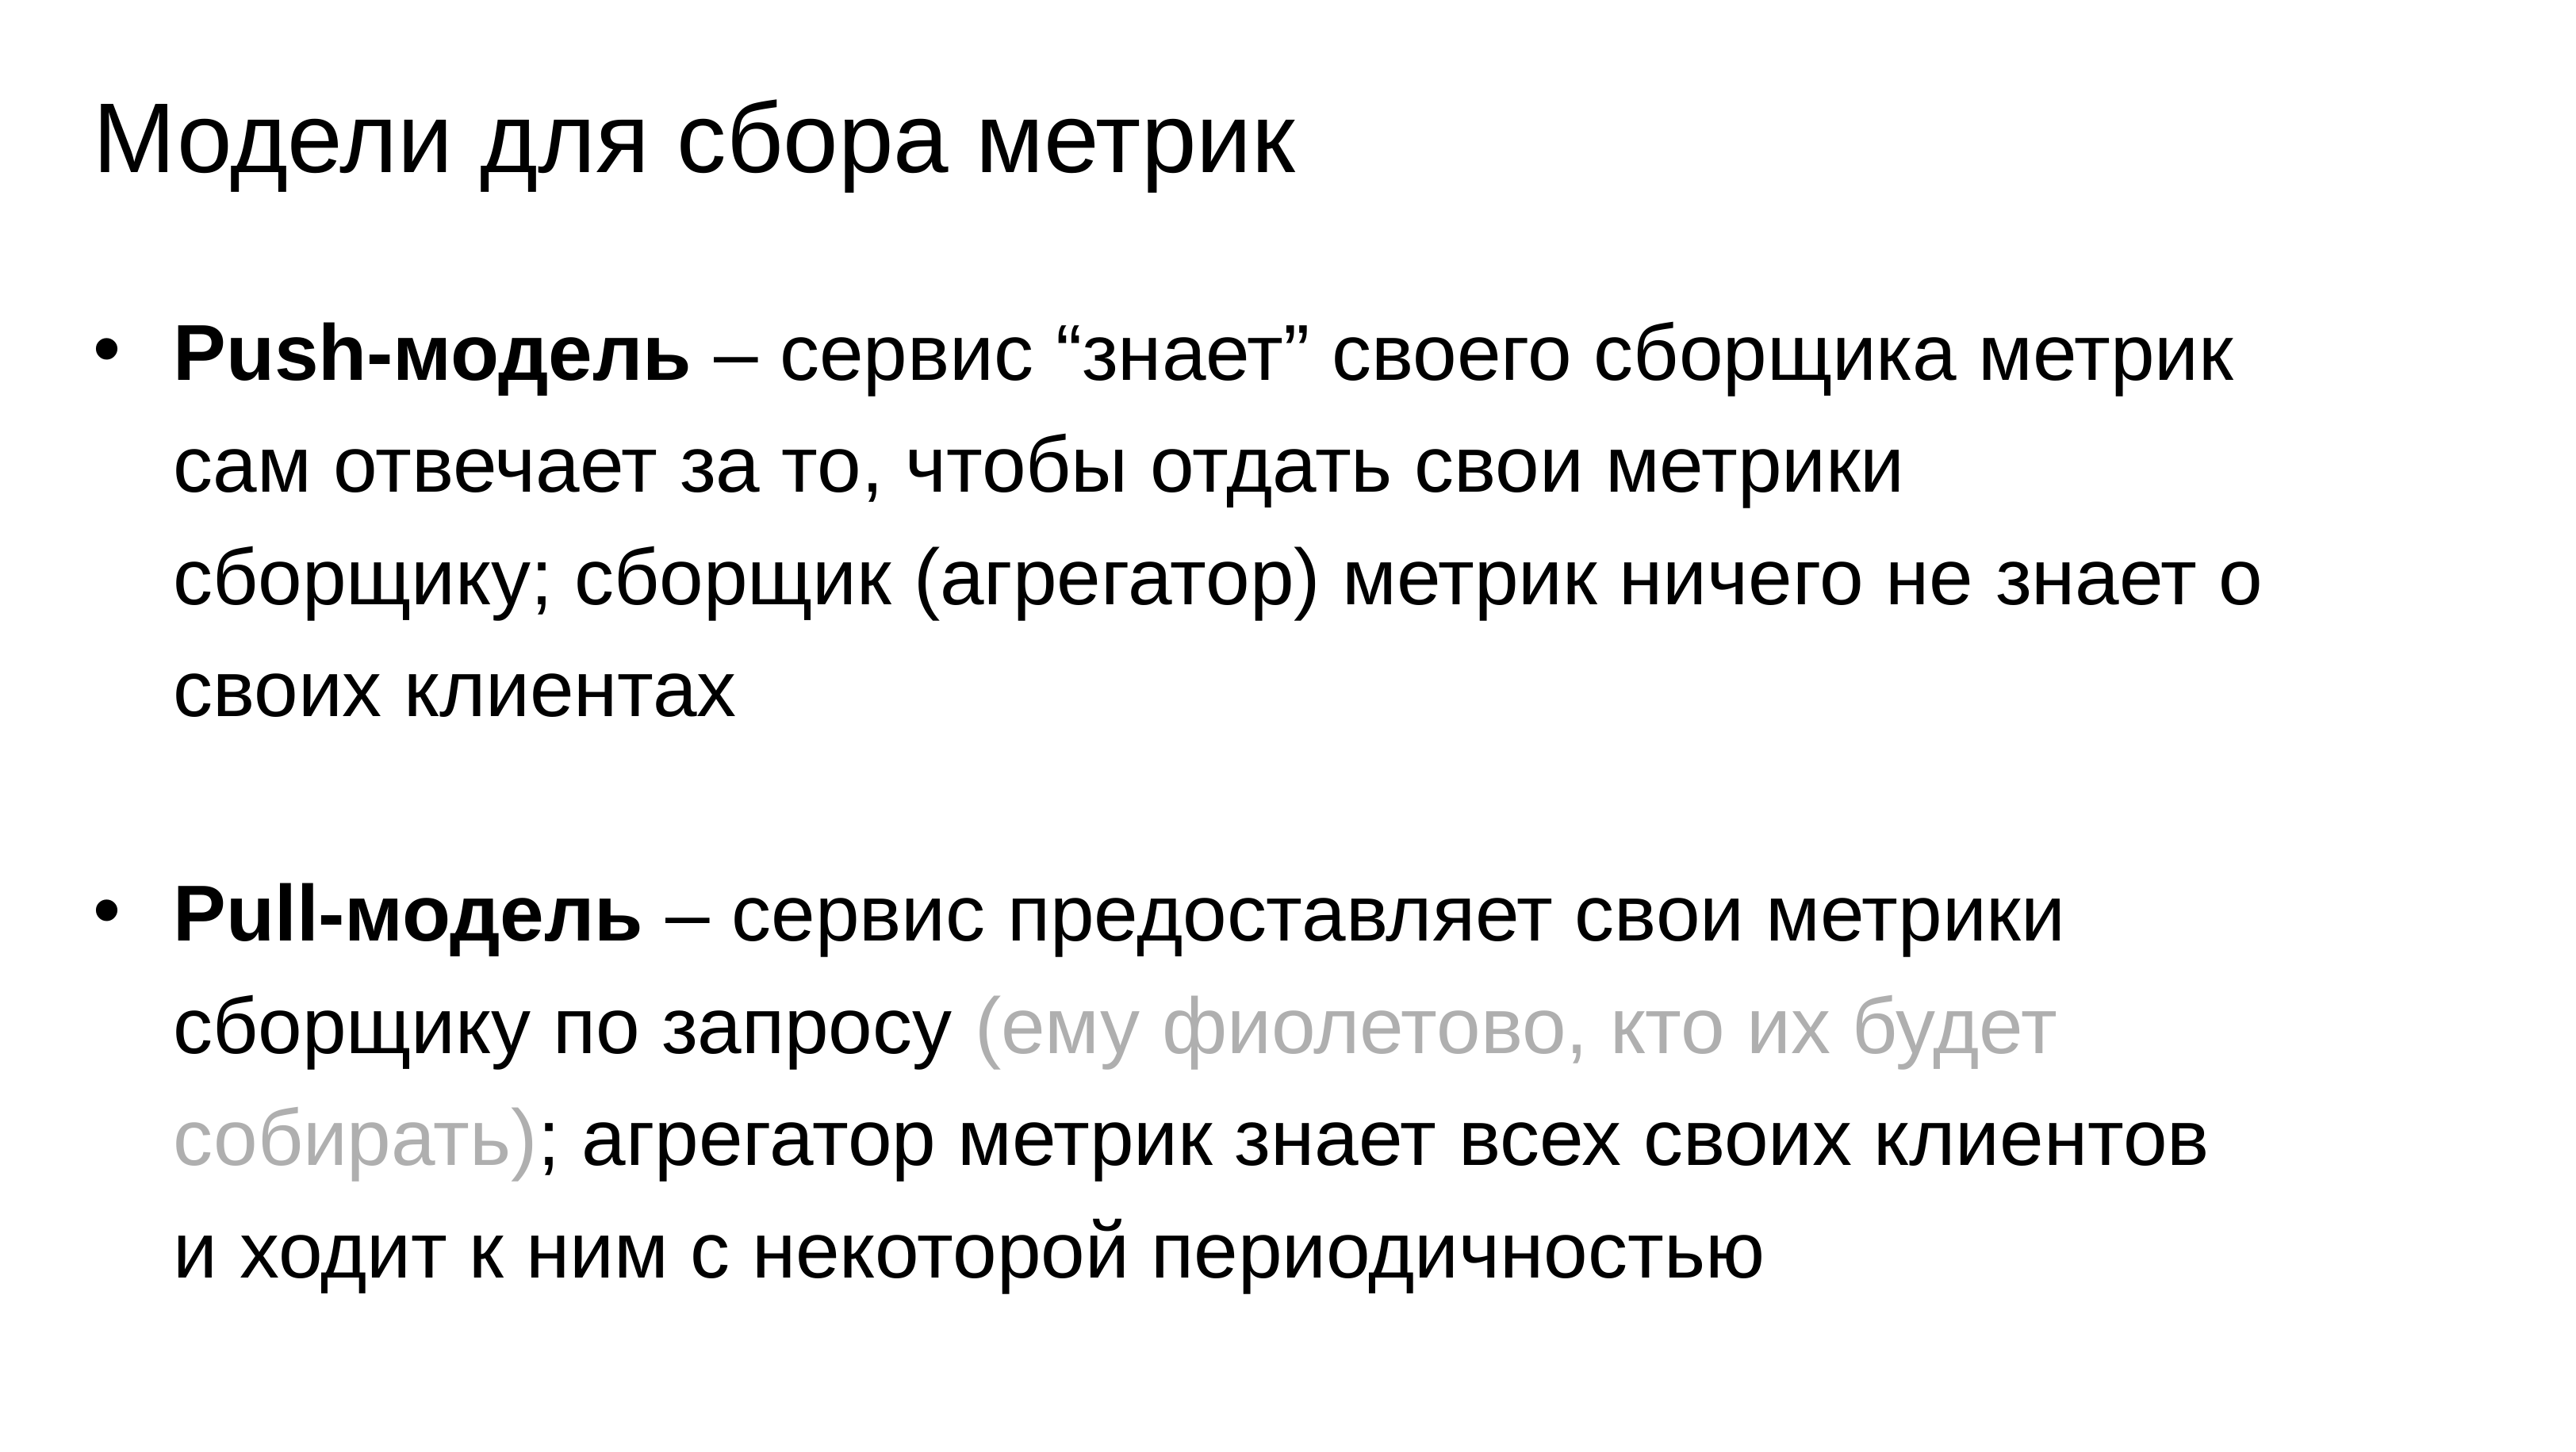

Модели для сбора метрик
Push-модель – сервис “знает” своего сборщика метрик сам отвечает за то, чтобы отдать свои метрики сборщику; сборщик (агрегатор) метрик ничего не знает о своих клиентах

Pull-модель – сервис предоставляет свои метрики сборщику по запросу (ему фиолетово, кто их будет собирать); агрегатор метрик знает всех своих клиентов и ходит к ним с некоторой периодичностью
19